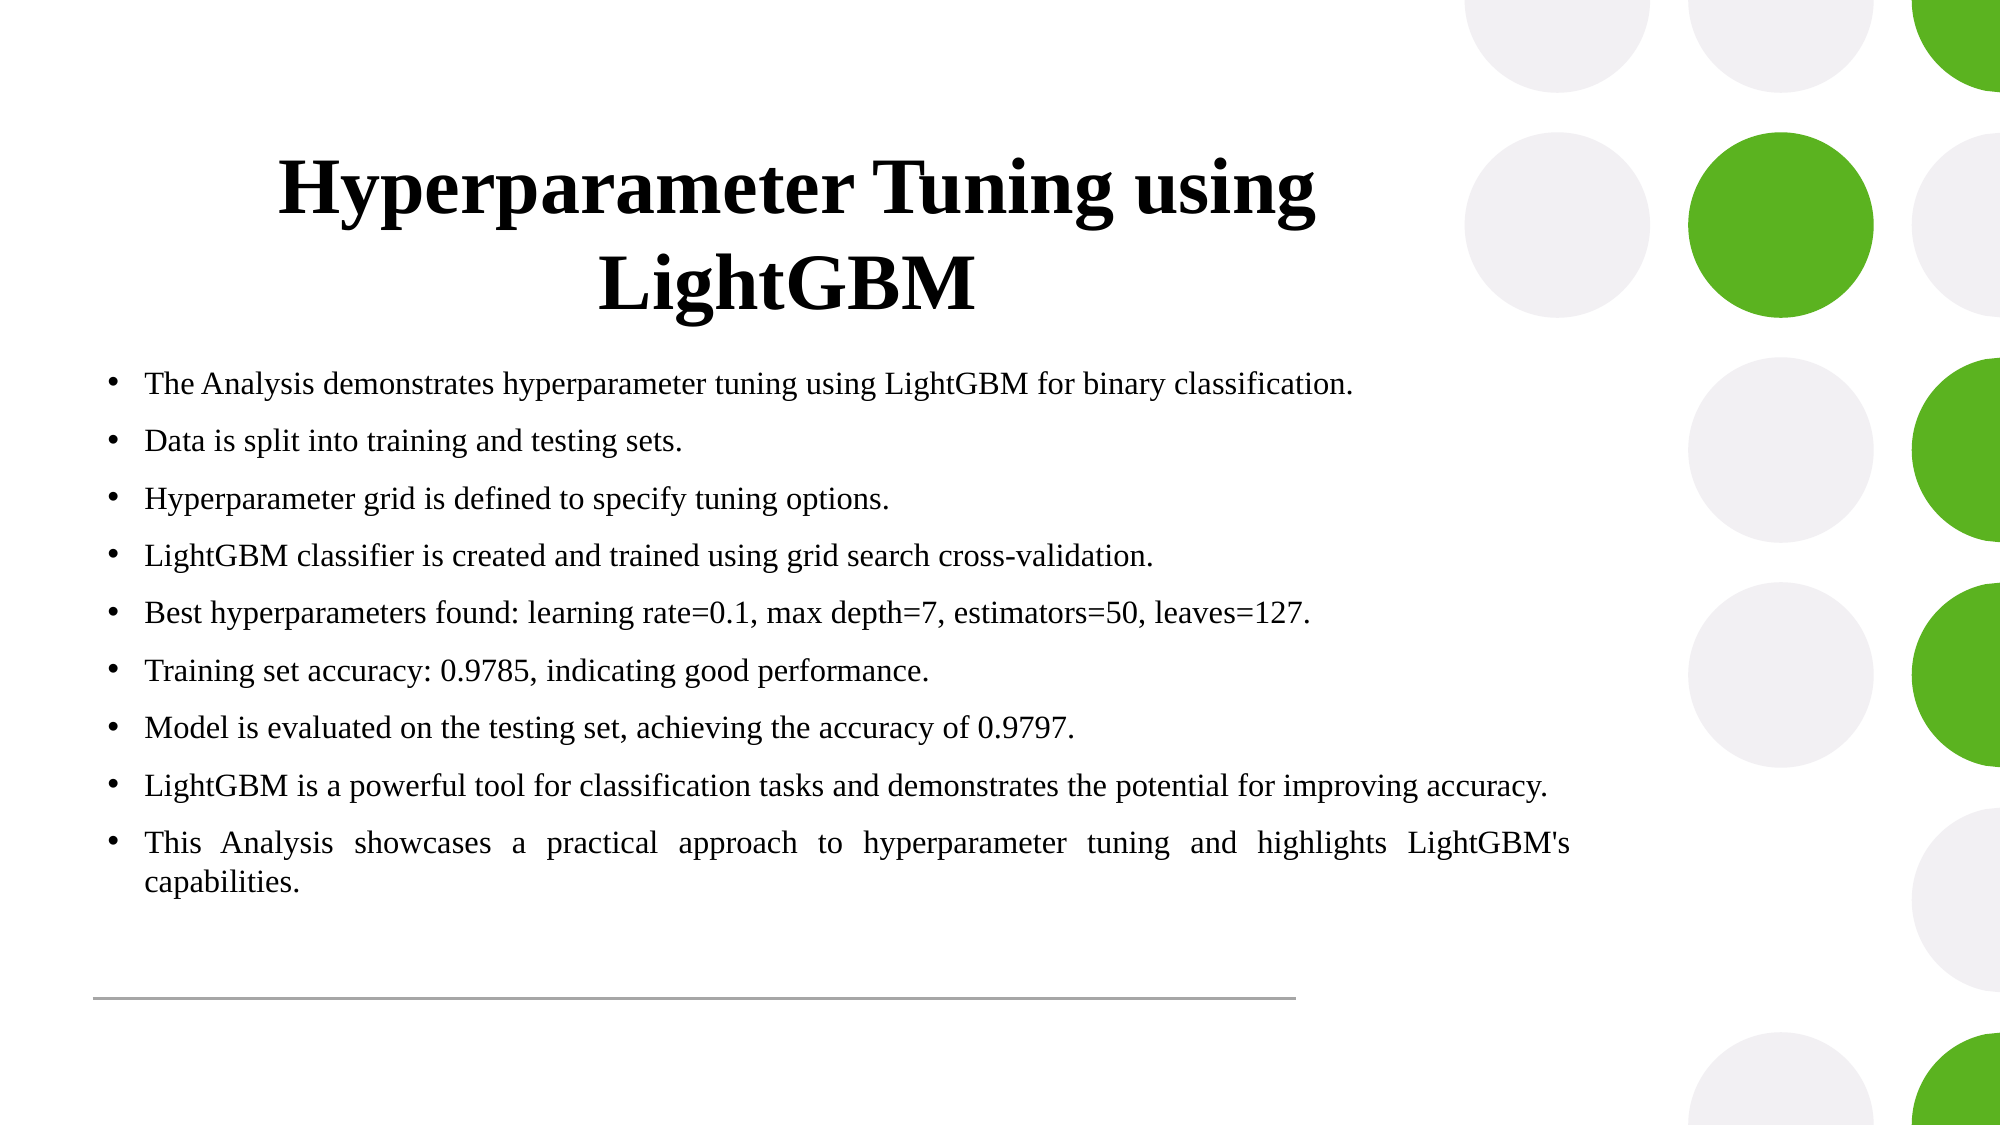

# Hyperparameter Tuning using LightGBM
The Analysis demonstrates hyperparameter tuning using LightGBM for binary classification.
Data is split into training and testing sets.
Hyperparameter grid is defined to specify tuning options.
LightGBM classifier is created and trained using grid search cross-validation.
Best hyperparameters found: learning rate=0.1, max depth=7, estimators=50, leaves=127.
Training set accuracy: 0.9785, indicating good performance.
Model is evaluated on the testing set, achieving the accuracy of 0.9797.
LightGBM is a powerful tool for classification tasks and demonstrates the potential for improving accuracy.
This Analysis showcases a practical approach to hyperparameter tuning and highlights LightGBM's capabilities.